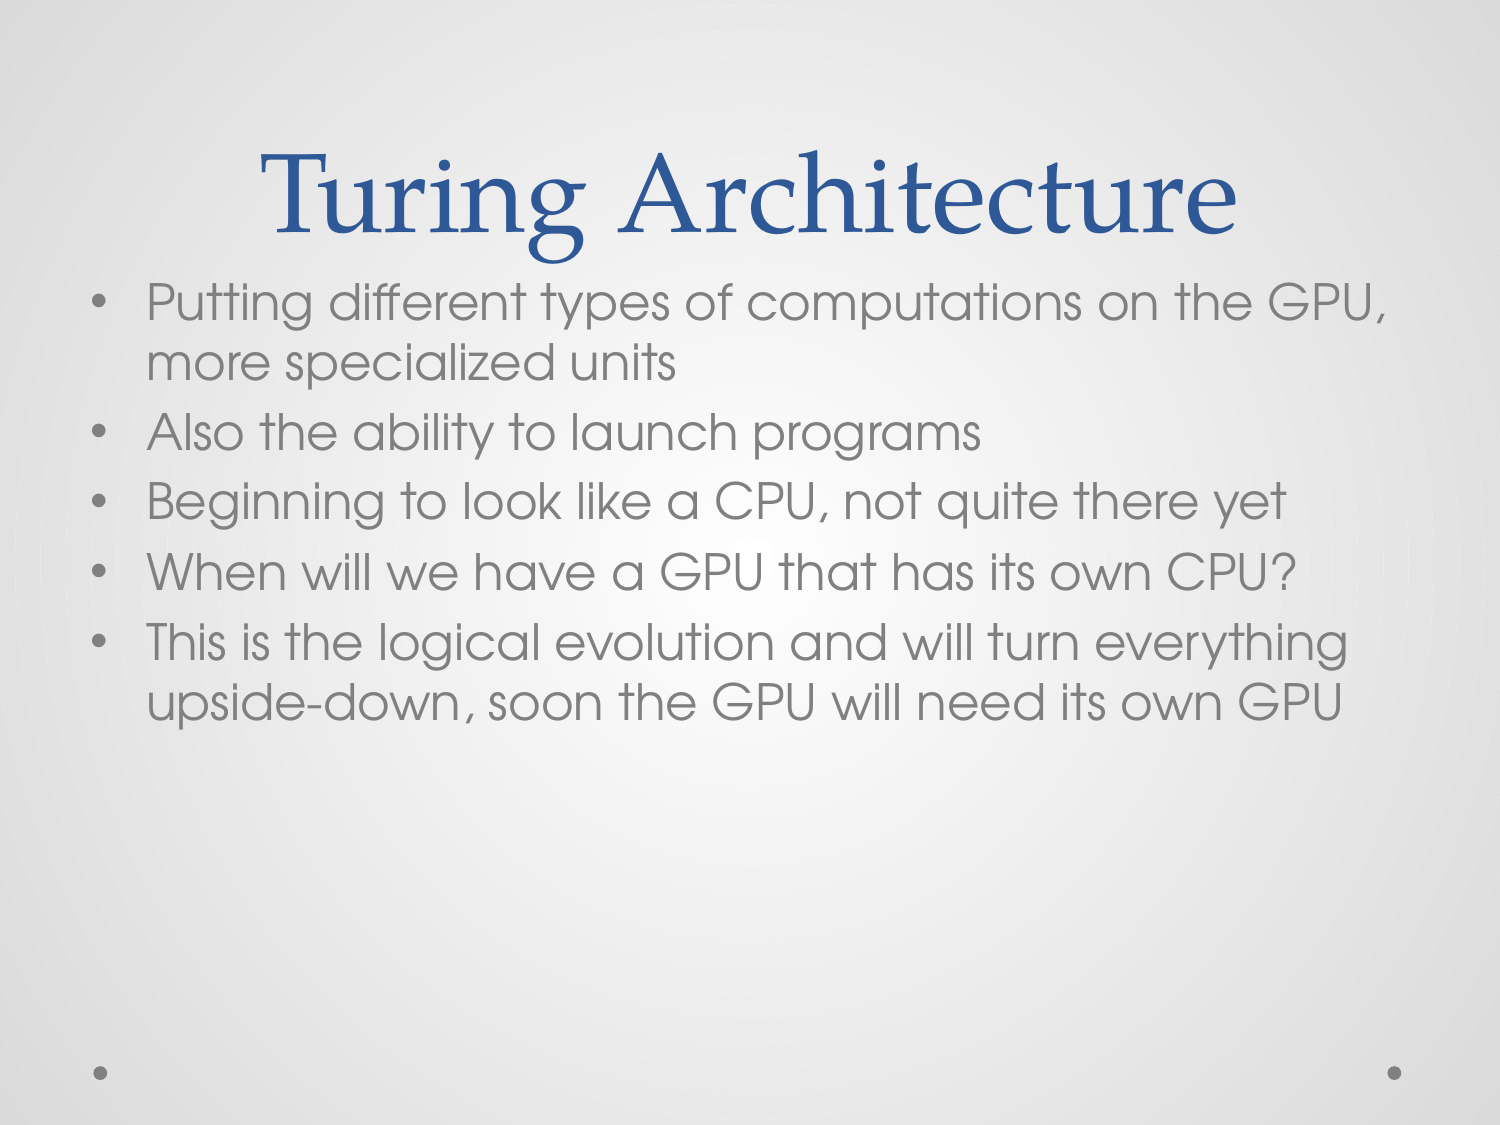

# Turing Architecture
Putting different types of computations on the GPU, more specialized units
Also the ability to launch programs
Beginning to look like a CPU, not quite there yet
When will we have a GPU that has its own CPU?
This is the logical evolution and will turn everything upside-down, soon the GPU will need its own GPU